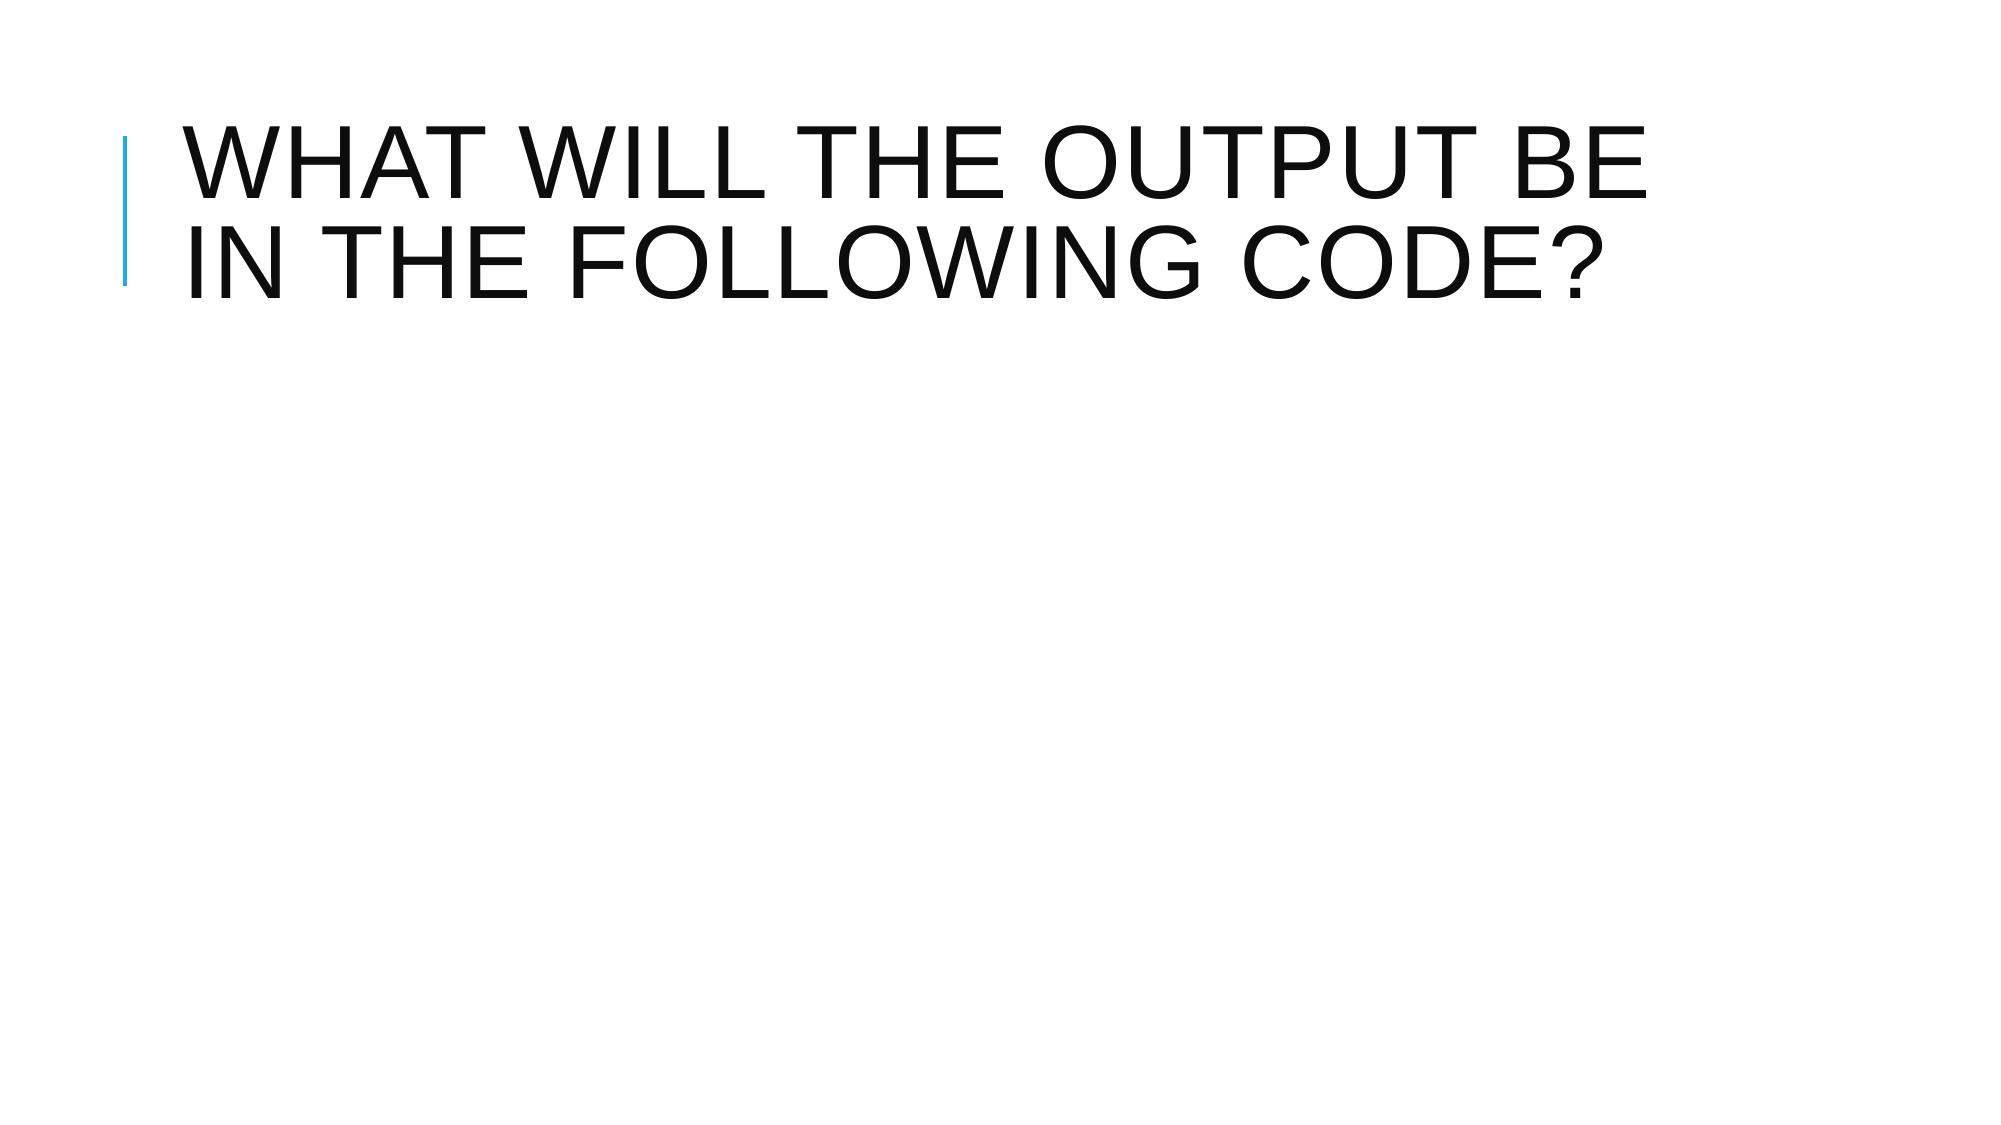

# What will the output be in the following code?